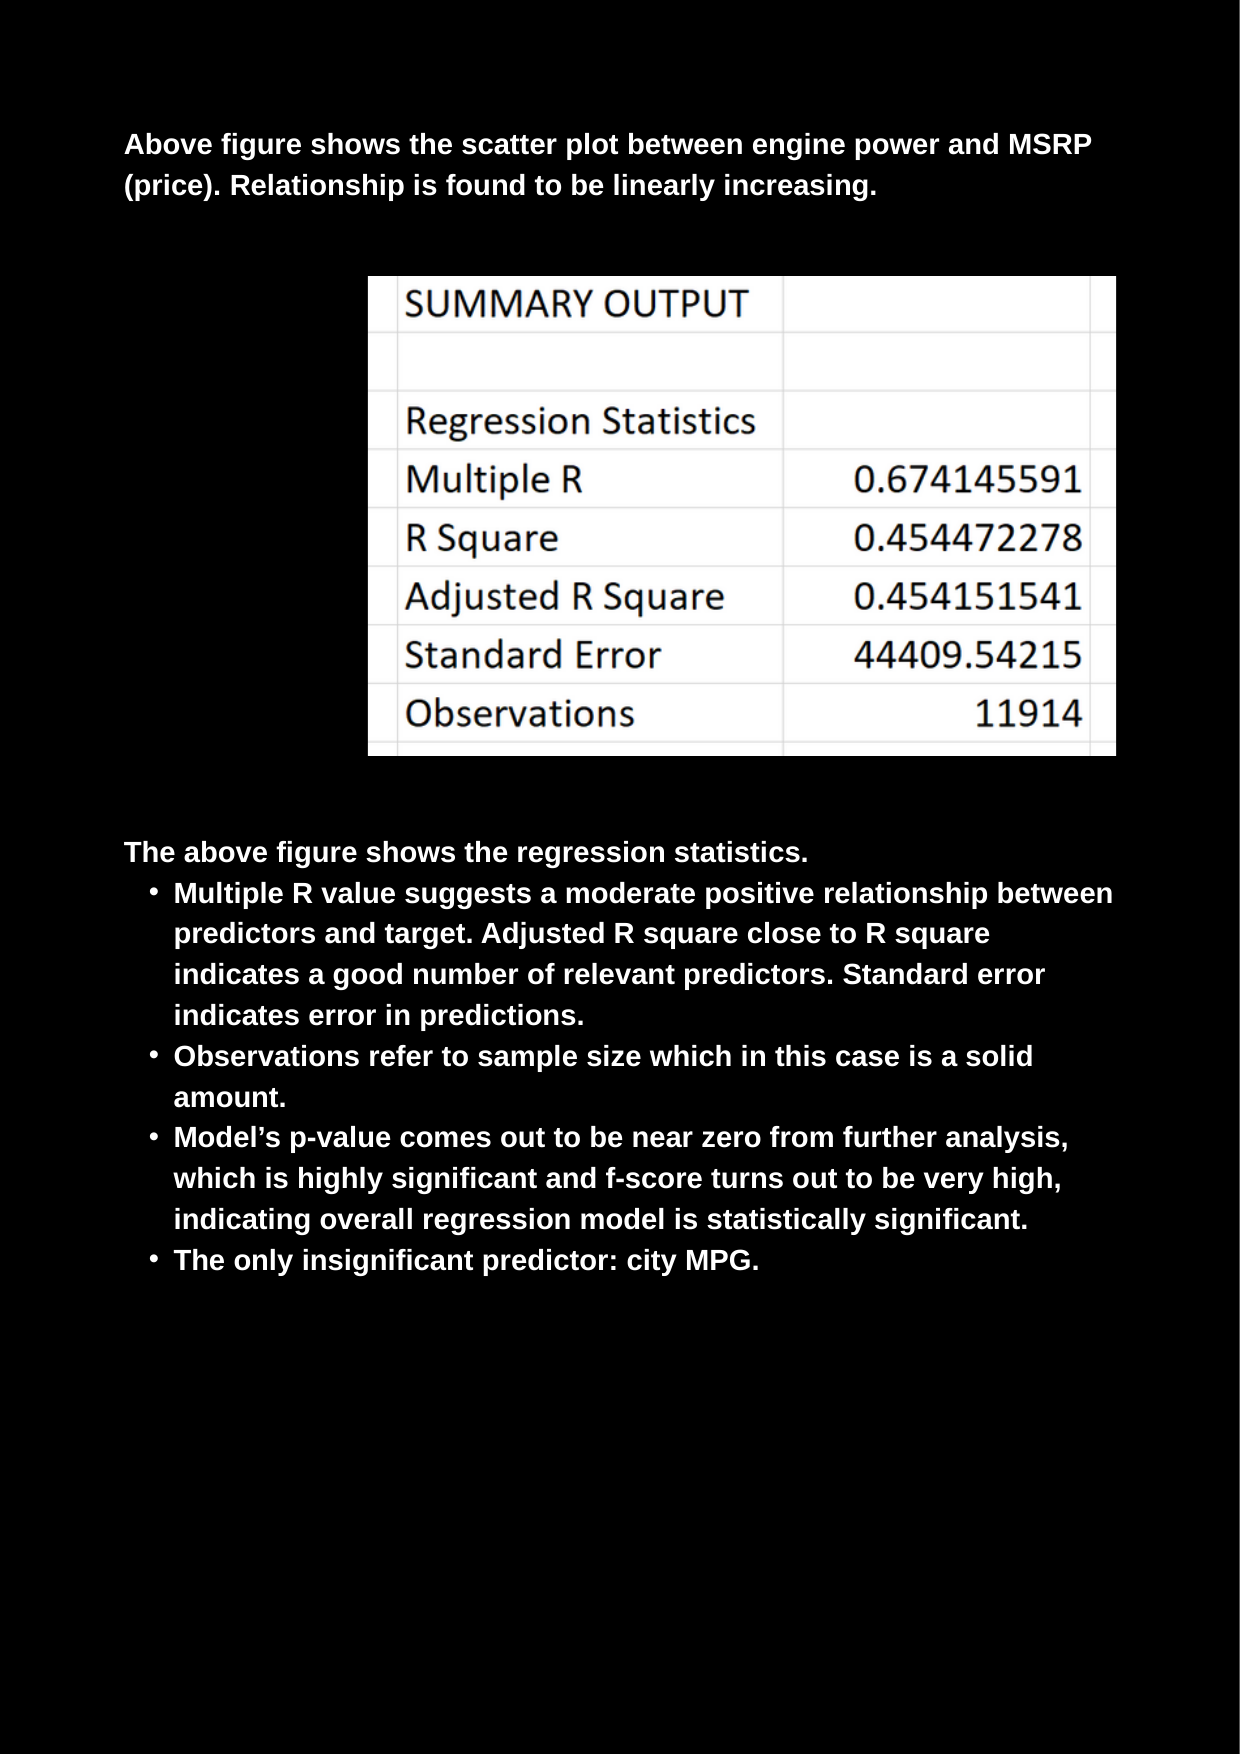

Above figure shows the scatter plot between engine power and MSRP (price). Relationship is found to be linearly increasing.

The above figure shows the regression statistics.
Multiple R value suggests a moderate positive relationship between predictors and target. Adjusted R square close to R square indicates a good number of relevant predictors. Standard error indicates error in predictions.
Observations refer to sample size which in this case is a solid amount.
Model’s p-value comes out to be near zero from further analysis, which is highly significant and f-score turns out to be very high, indicating overall regression model is statistically significant.
The only insignificant predictor: city MPG.